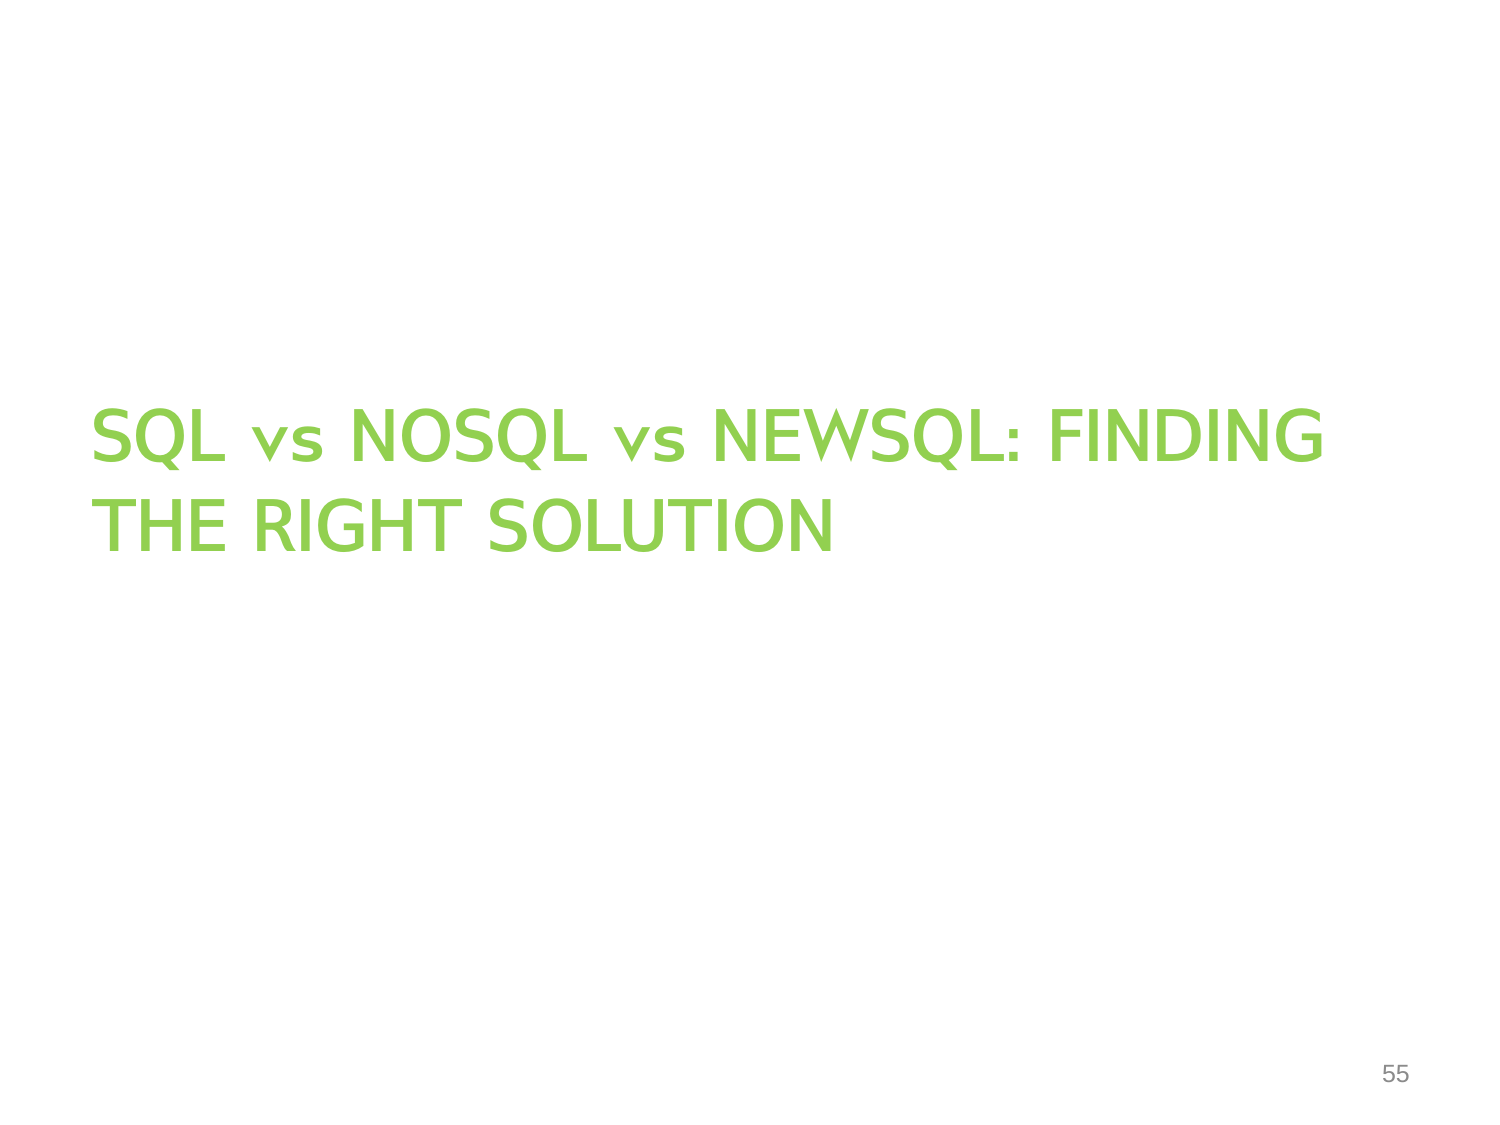

SQL vs NOSQL vs NEWSQL: FINDING THE RIGHT SOLUTION

55